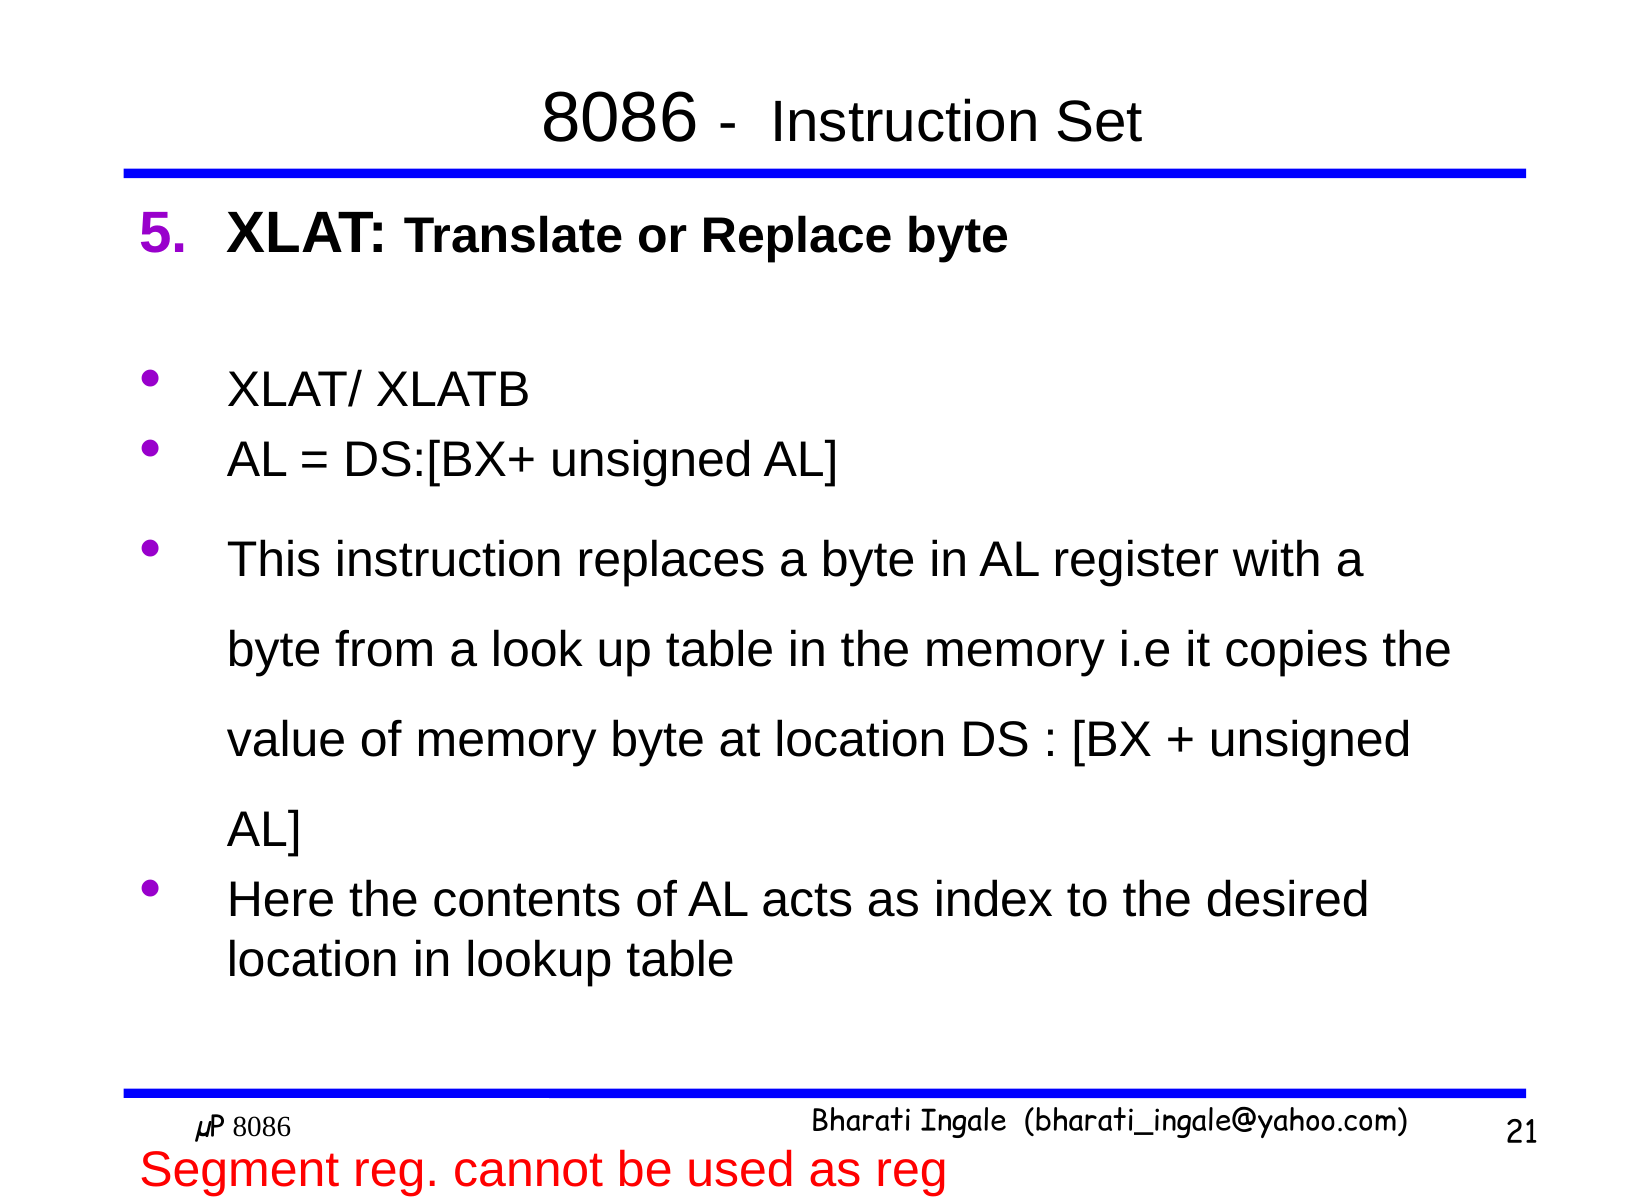

# 8086 -  Instruction Set
XLAT: Translate or Replace byte

XLAT/ XLATB
AL = DS:[BX+ unsigned AL]
This instruction replaces a byte in AL register with a byte from a look up table in the memory i.e it copies the value of memory byte at location DS : [BX + unsigned AL]
Here the contents of AL acts as index to the desired location in lookup table

Segment reg. cannot be used as reg
21